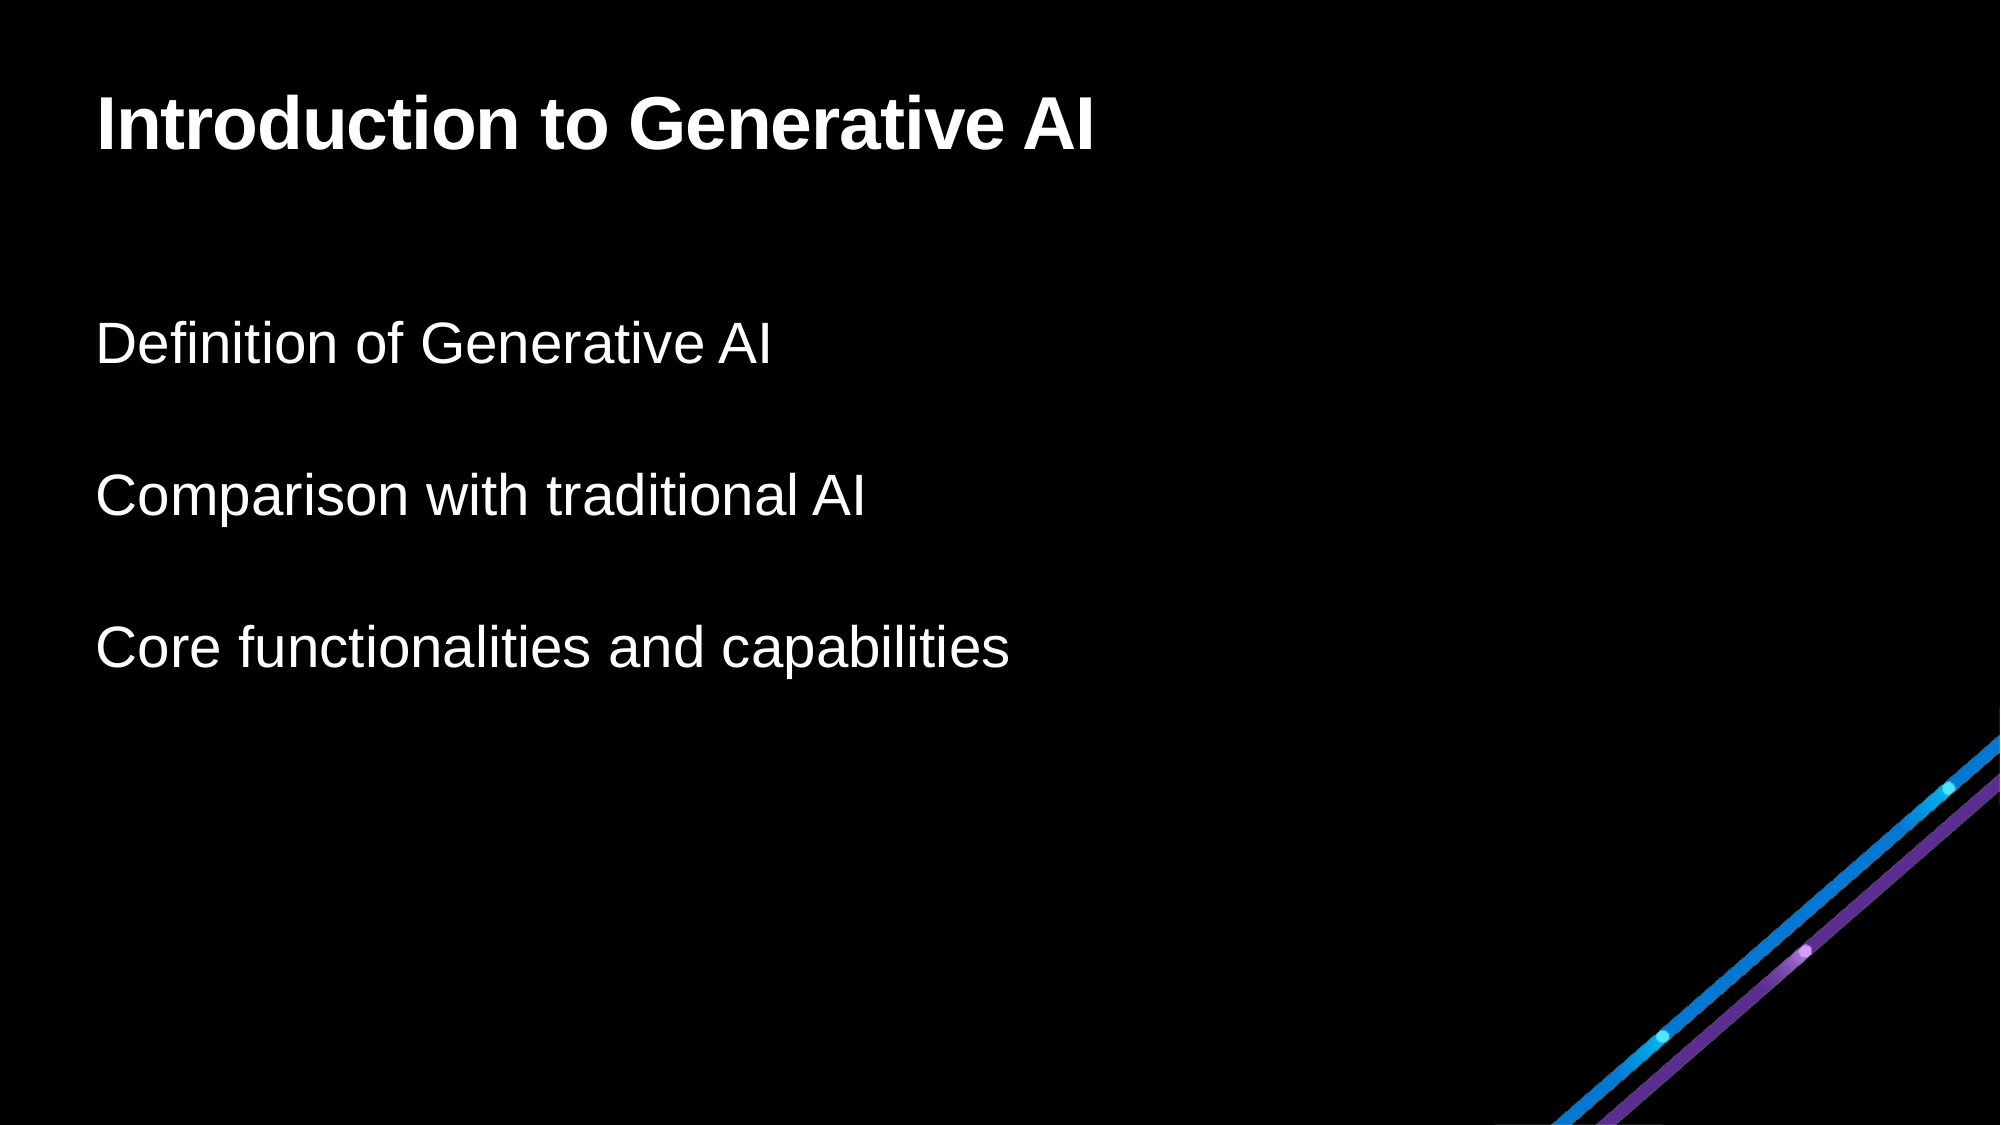

# Introduction to Generative AI
Definition of Generative AI
Comparison with traditional AI
Core functionalities and capabilities